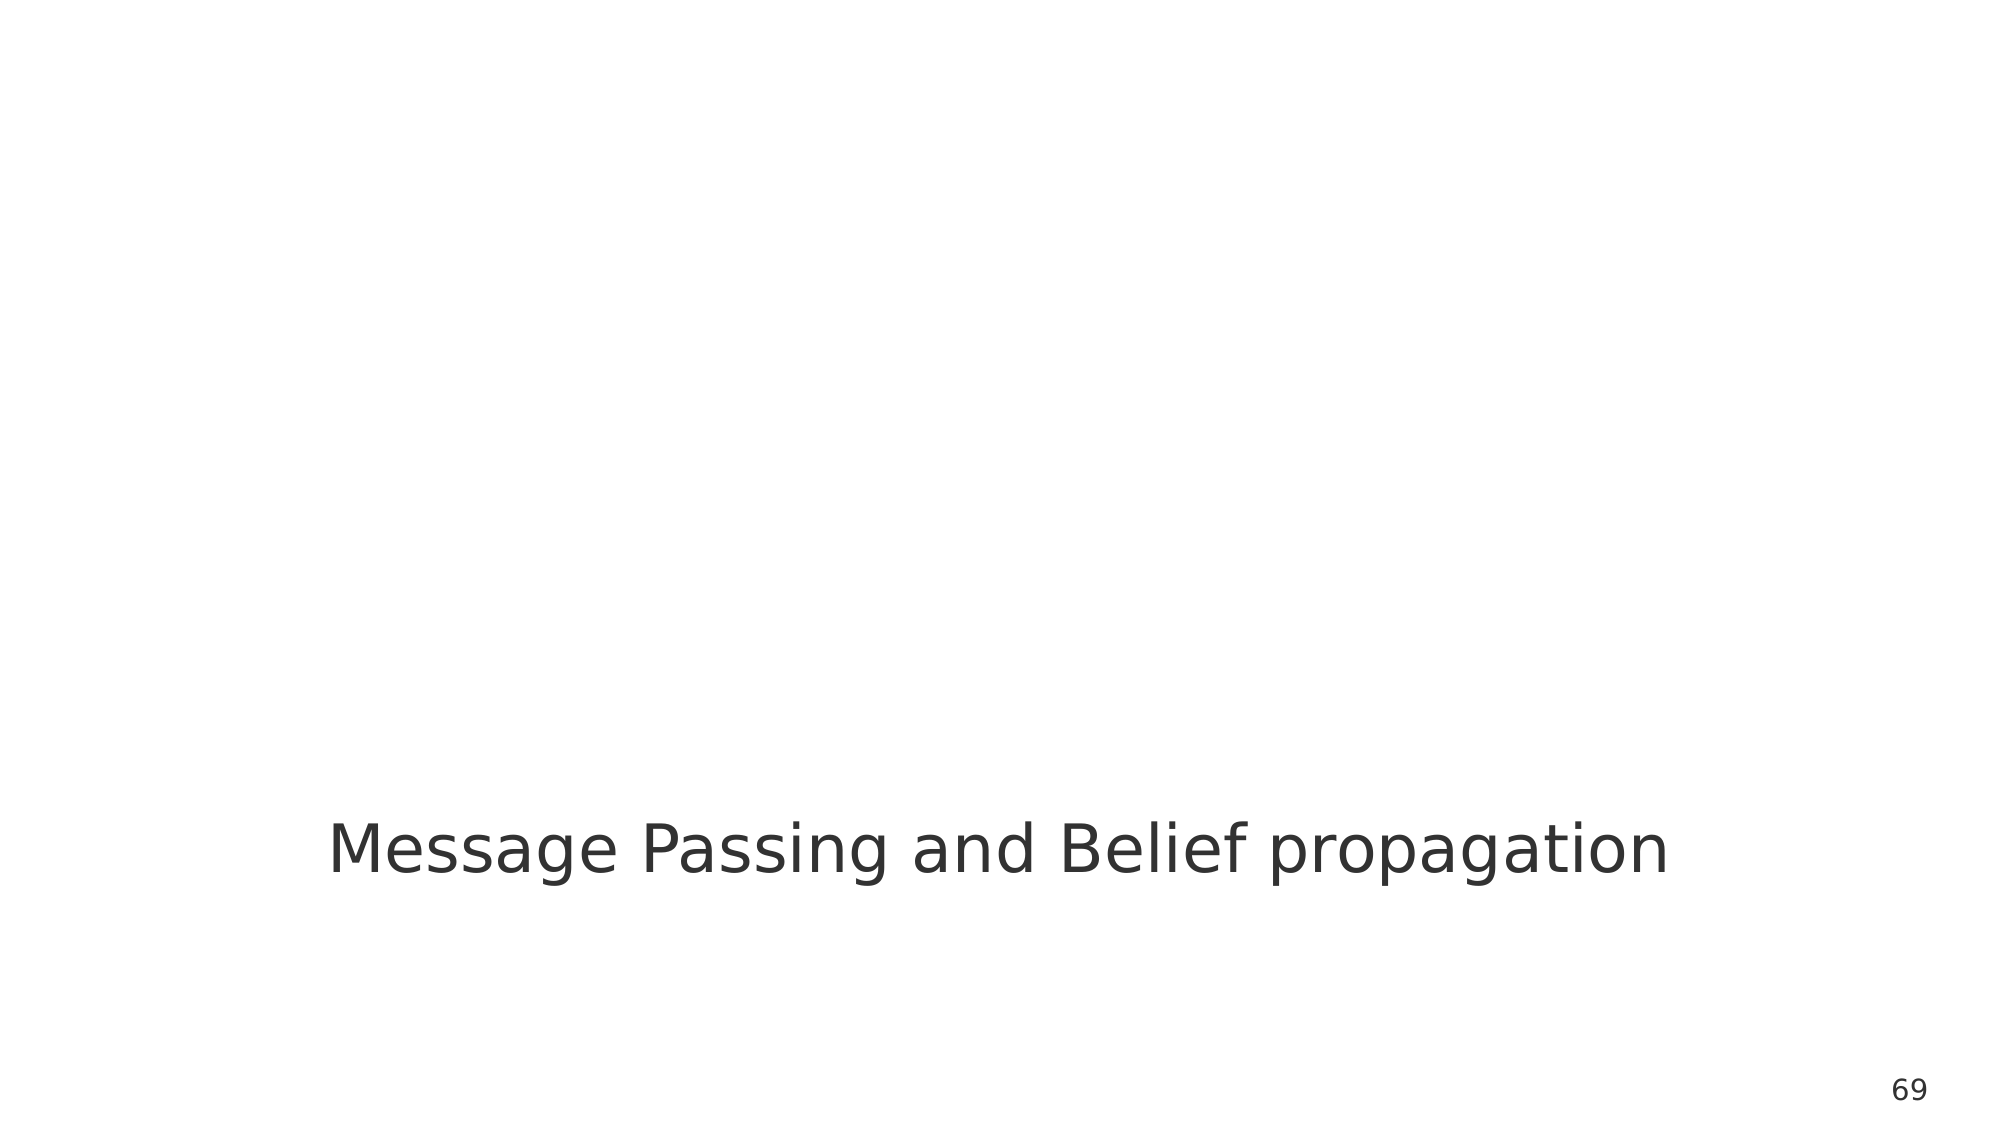

# Message Passing and Belief propagation
69